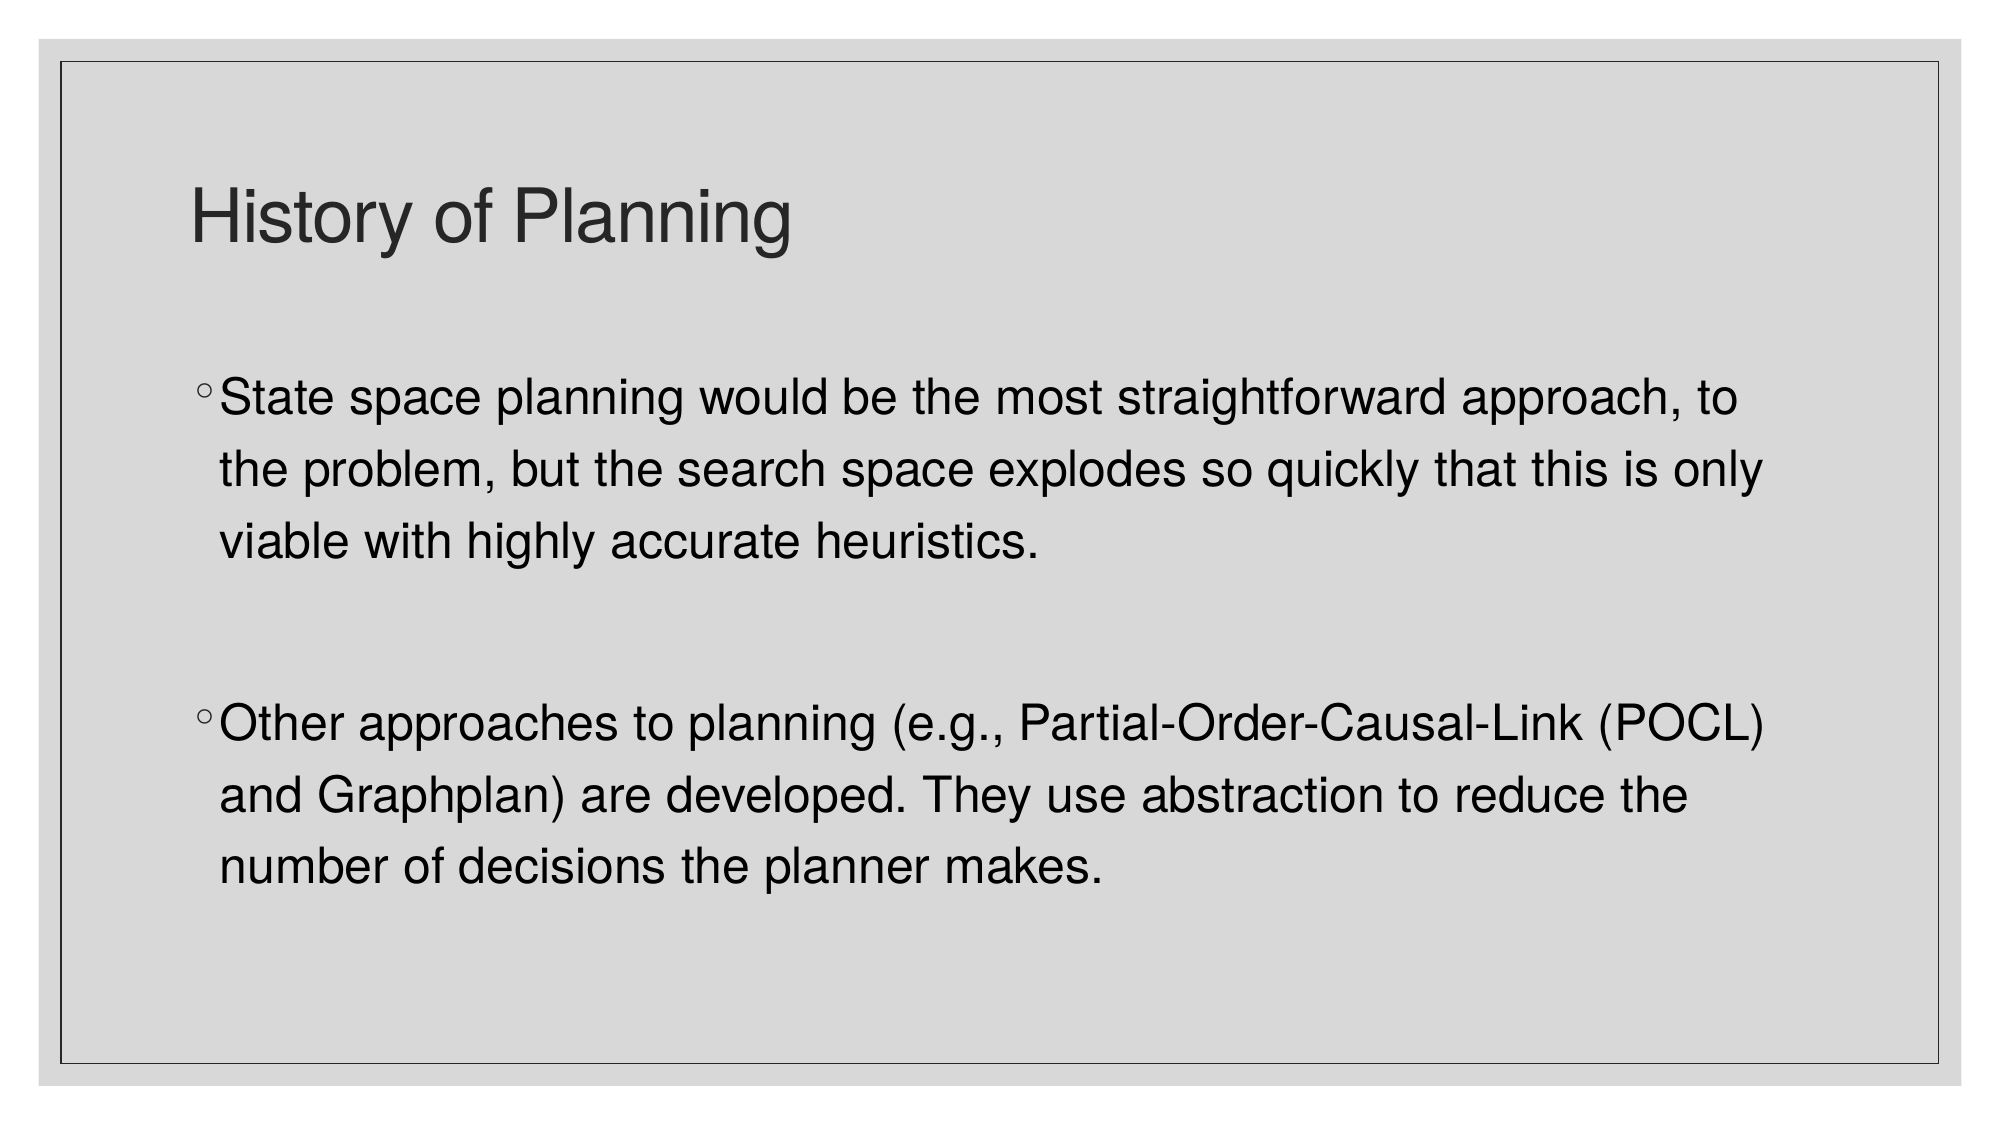

# History of Planning
State space planning would be the most straightforward approach, to the problem, but the search space explodes so quickly that this is only viable with highly accurate heuristics.

Other approaches to planning (e.g., Partial-Order-Causal-Link (POCL) and Graphplan) are developed. They use abstraction to reduce the number of decisions the planner makes.